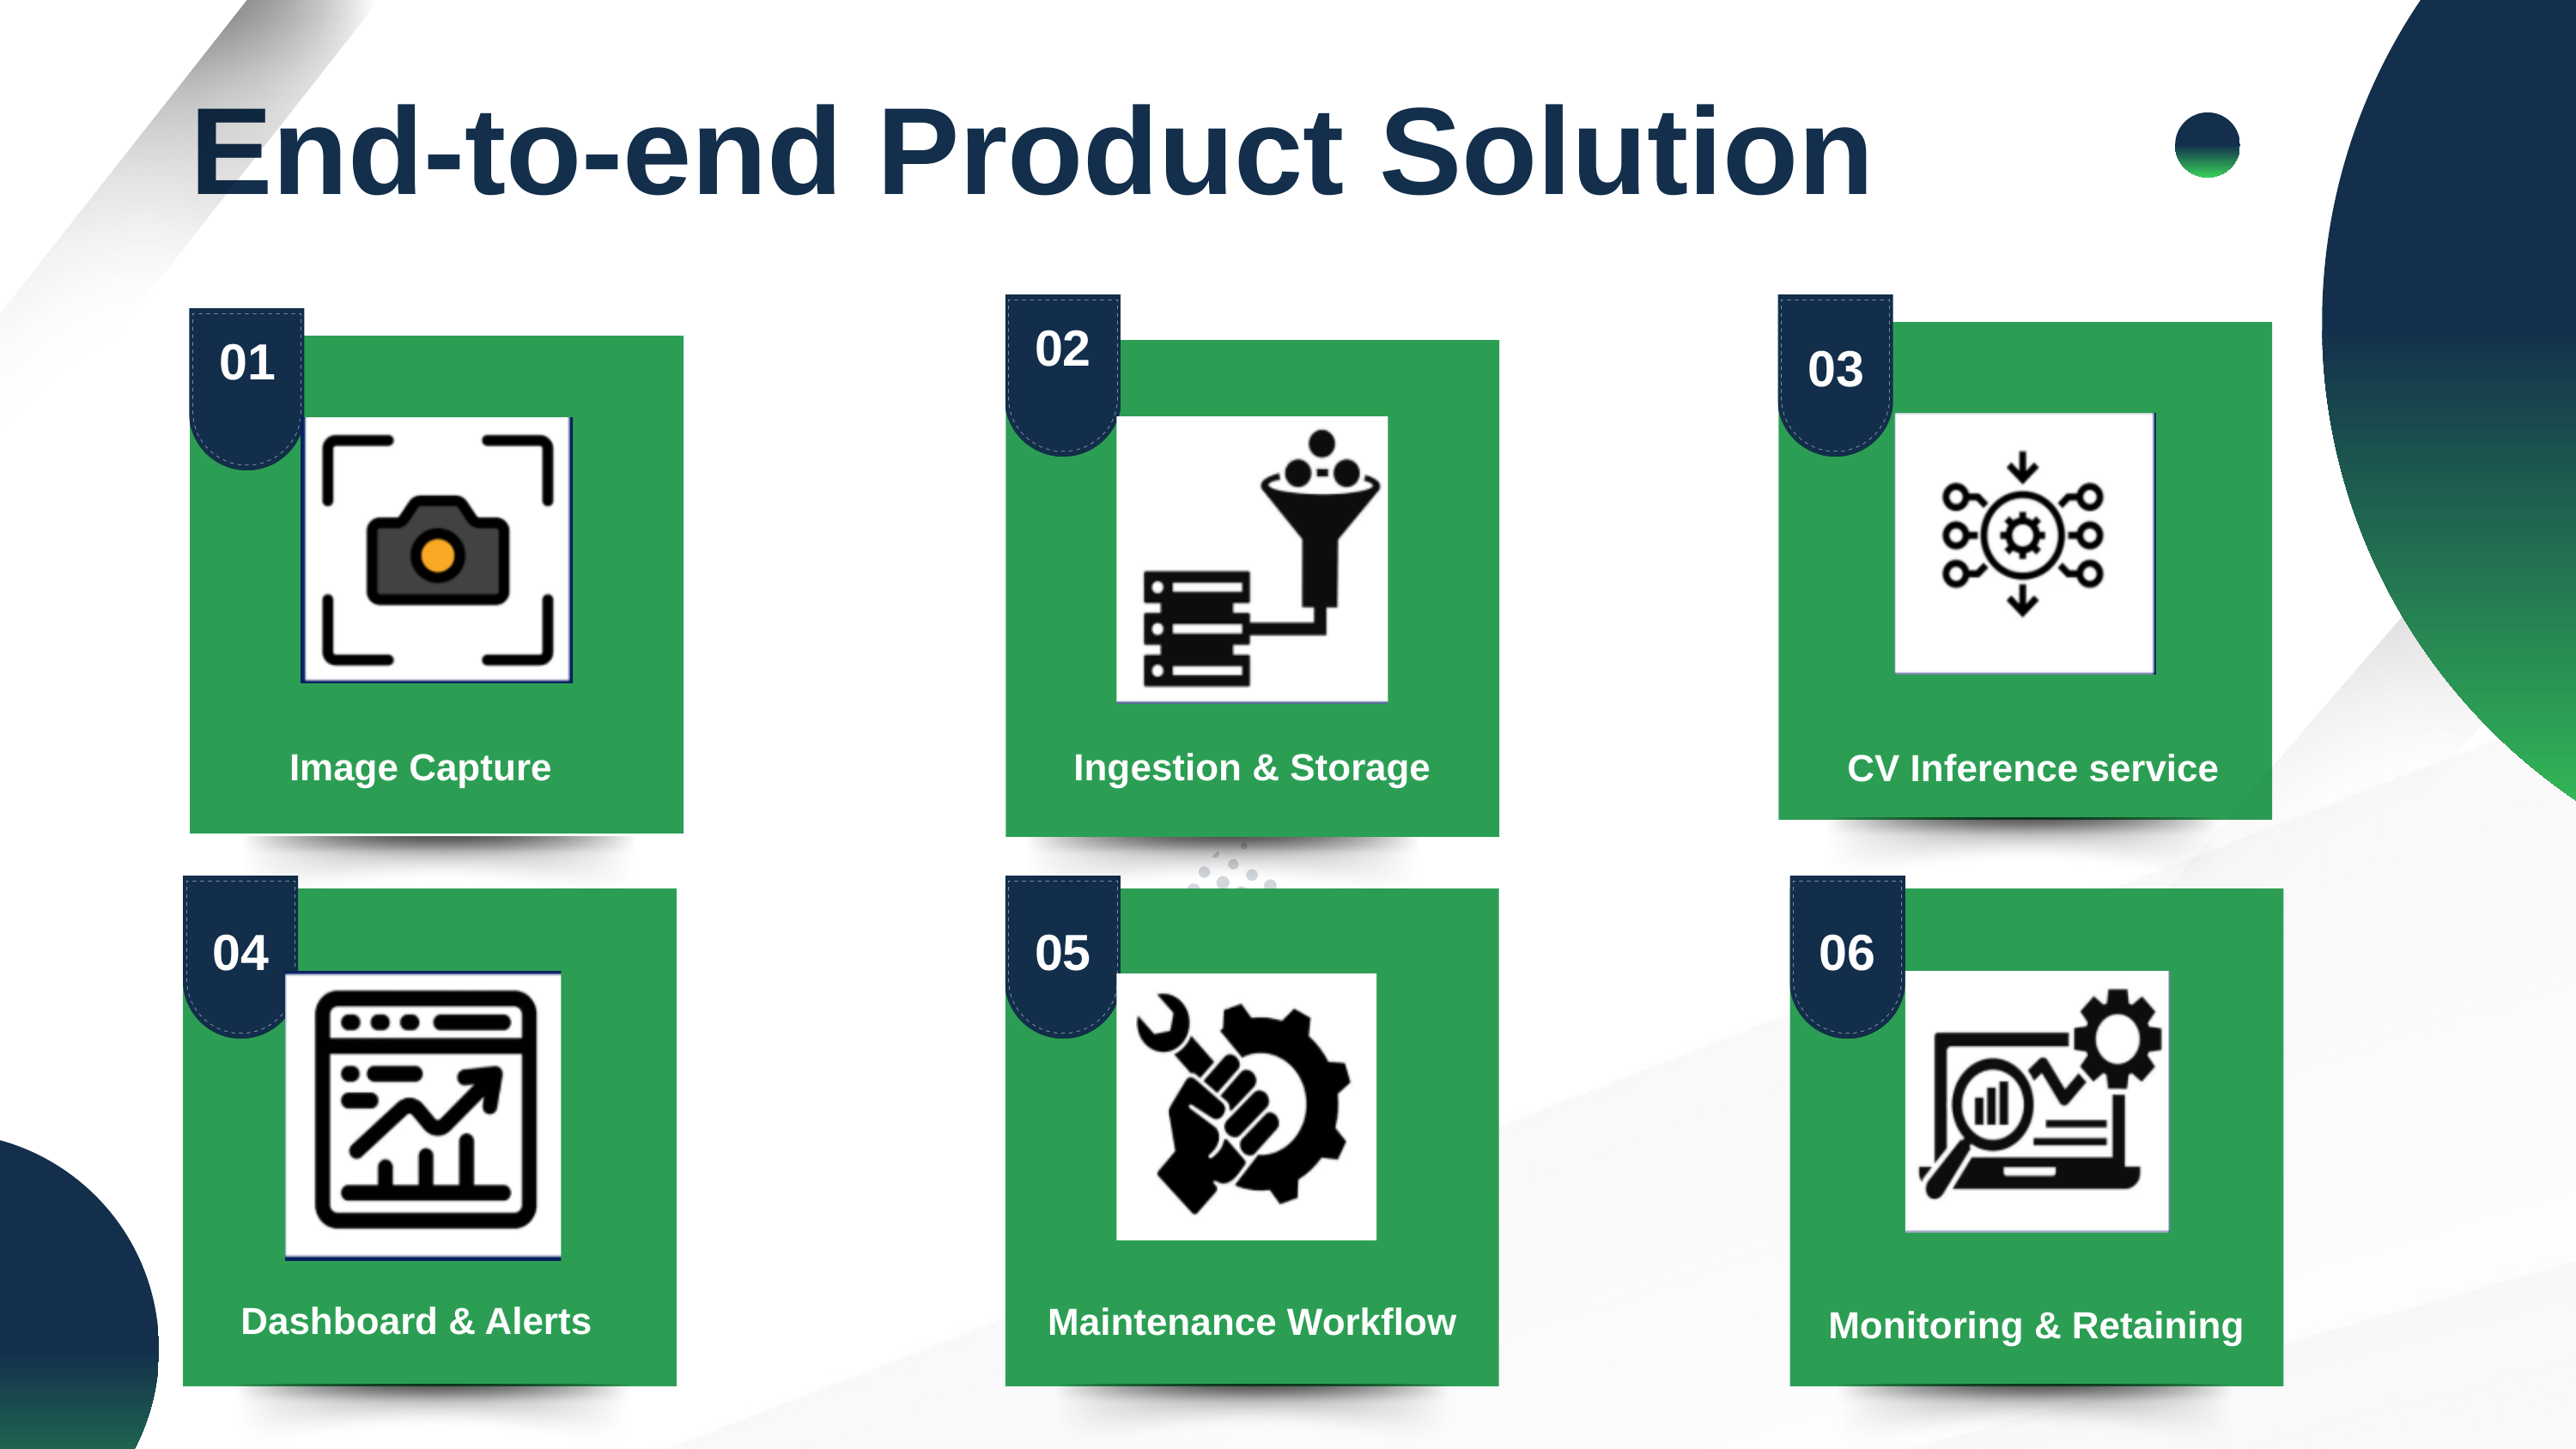

End-to-end Product Solution

02

01

03

Image Capture
Ingestion & Storage
CV Inference service

04
05
06

Dashboard & Alerts
Maintenance Workflow
Monitoring & Retaining